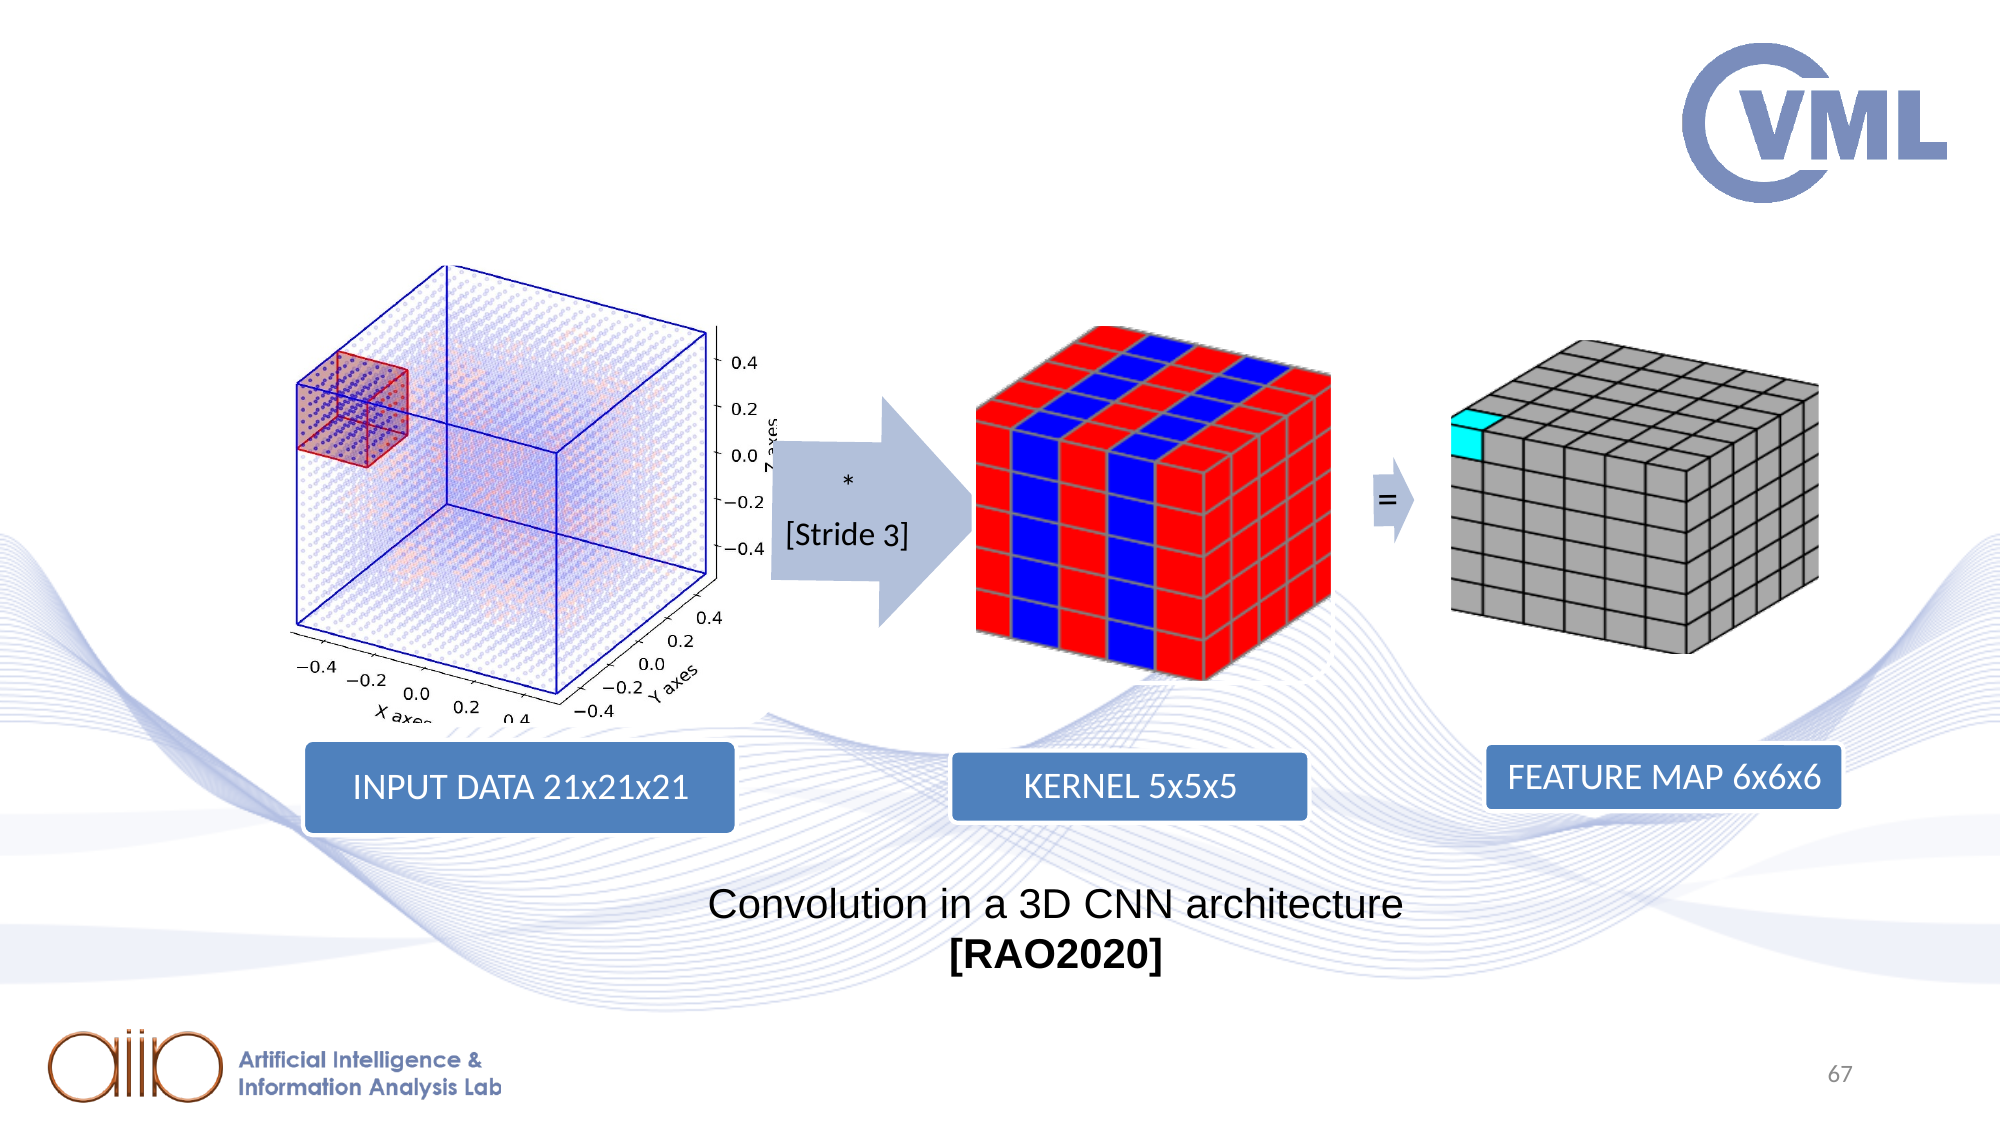

INPUT DATA 21x21x21
*
[Stride 3]
KERNEL 5x5x5
=
FEATURE MAP 6x6x6
# Convolution in a 3D CNN architecture [RAO2020]
67